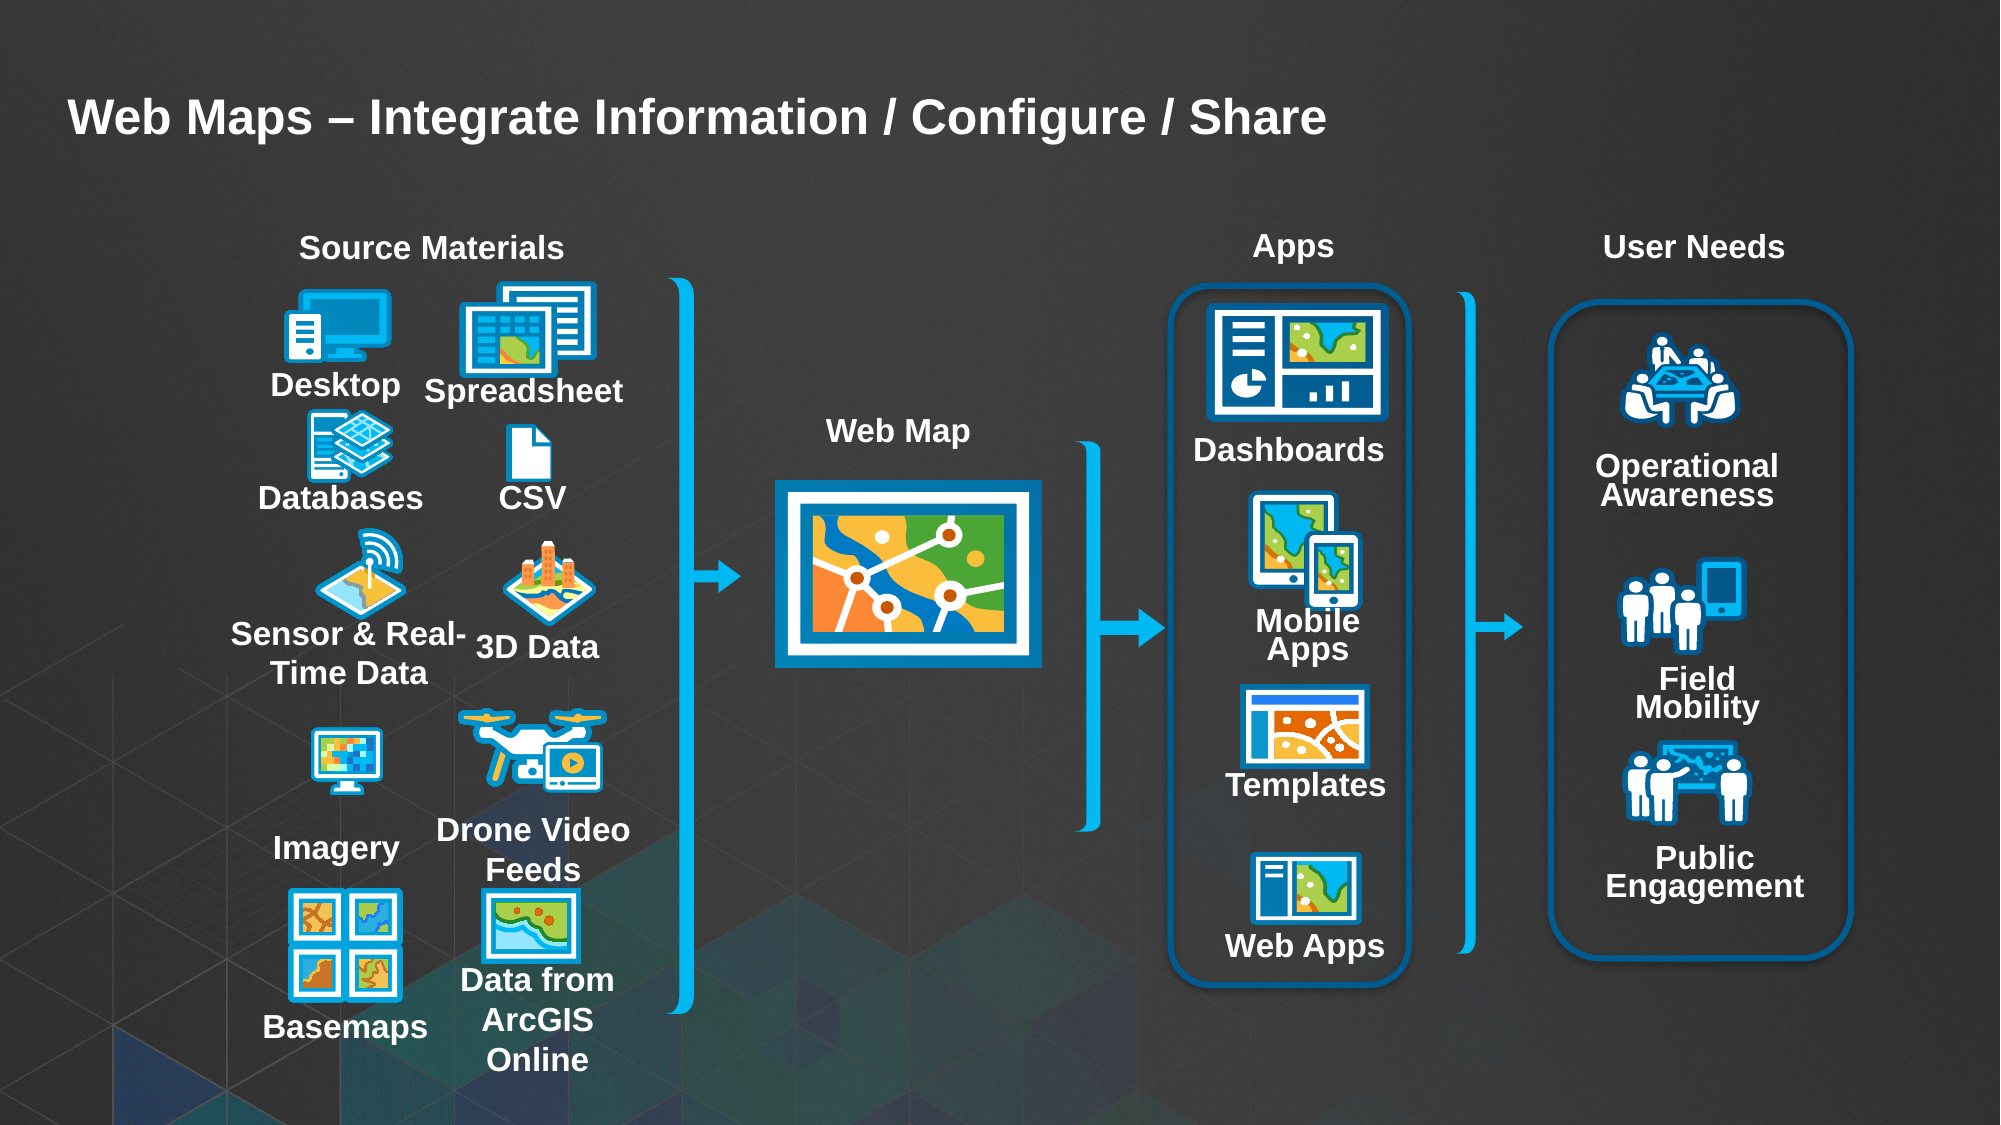

Web Maps – Integrate Information / Configure / Share
Apps
User Needs
Source Materials
Web Map

Spreadsheet

Dashboards

Mobile Apps

Templates

Web Apps

Desktop

Operational Awareness

Field Mobility

Public Engagement

Databases

CSV

Sensor & Real-Time Data

3D Data

Drone Video Feeds

Imagery

Data from ArcGIS Online
Basemaps